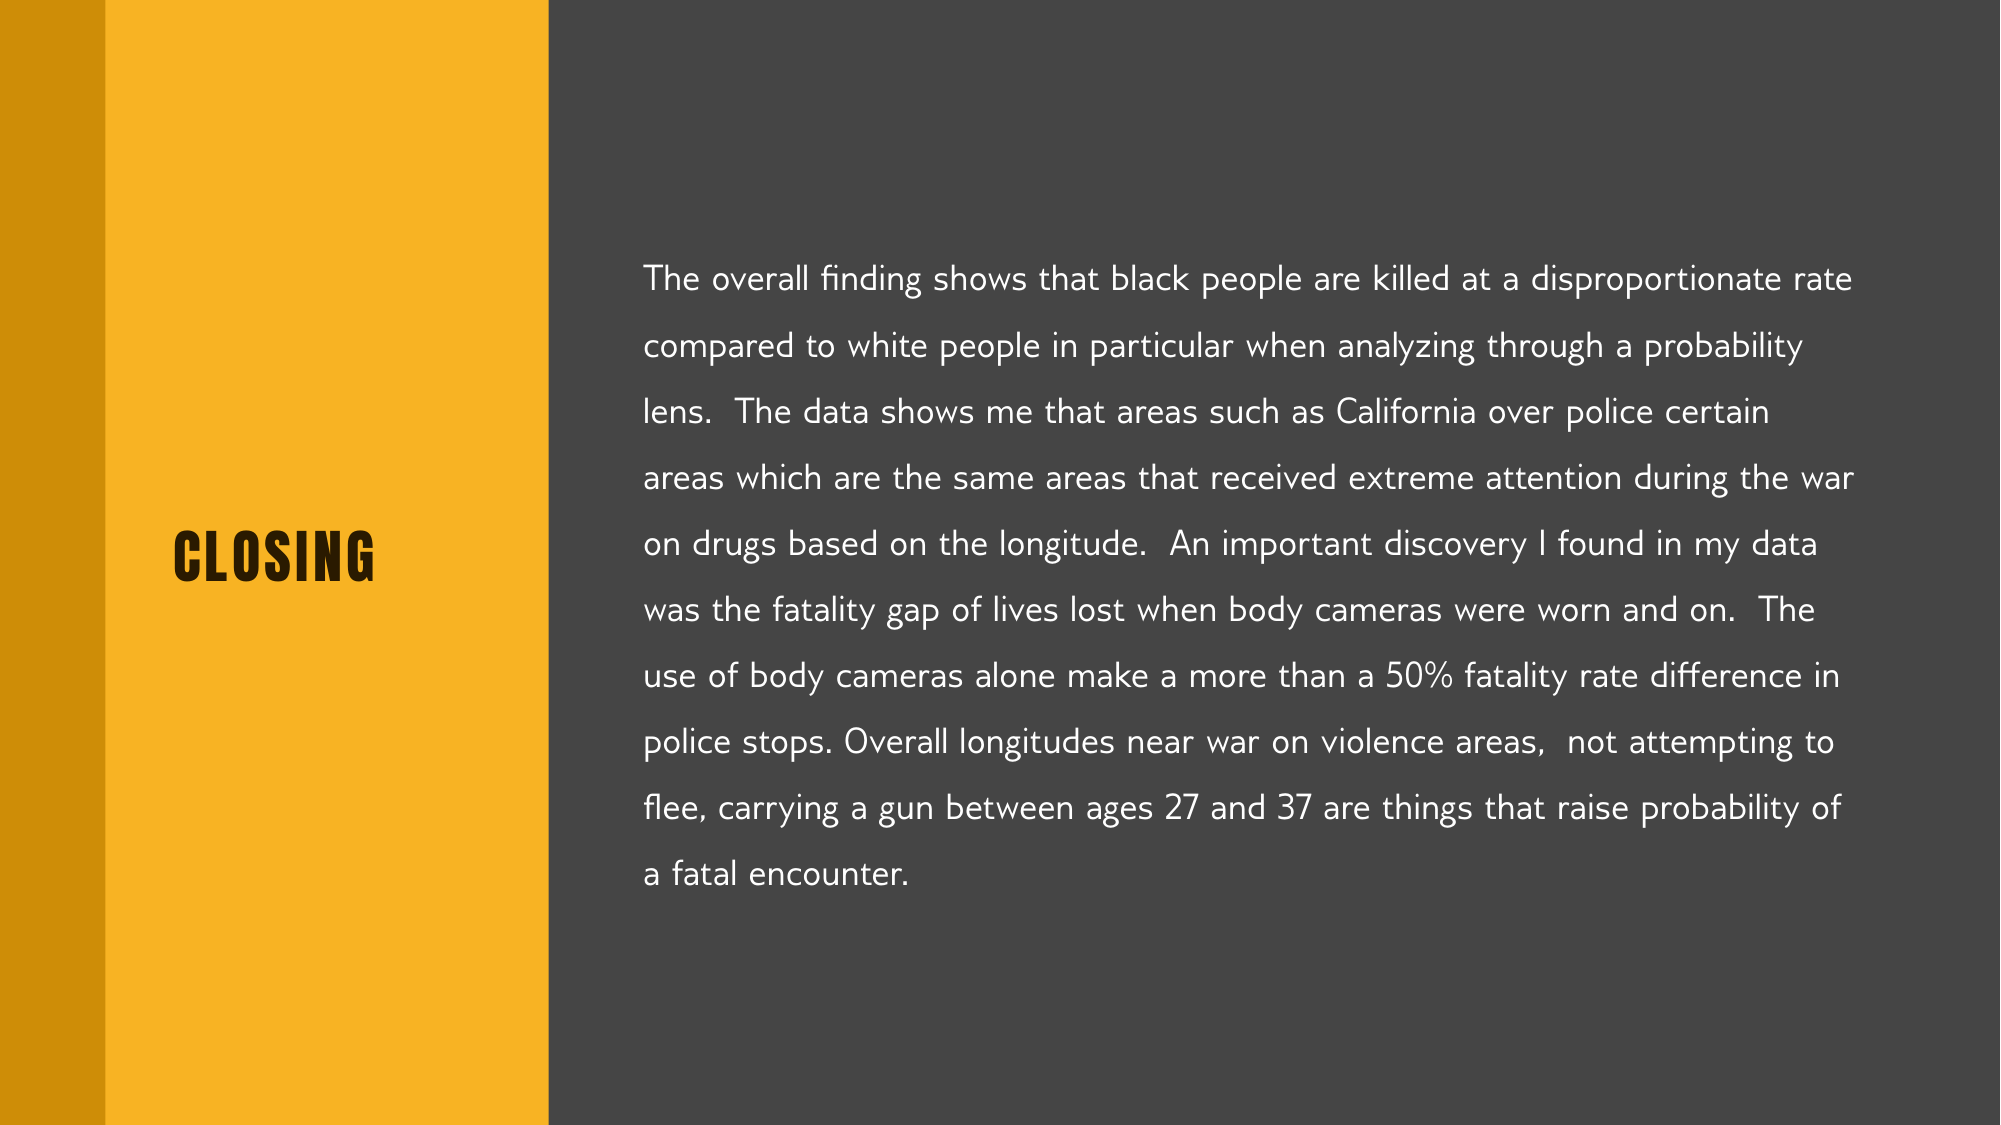

# Closing
The overall finding shows that black people are killed at a disproportionate rate compared to white people in particular when analyzing through a probability lens.  The data shows me that areas such as California over police certain areas which are the same areas that received extreme attention during the war on drugs based on the longitude.  An important discovery I found in my data was the fatality gap of lives lost when body cameras were worn and on.  The use of body cameras alone make a more than a 50% fatality rate difference in police stops. Overall longitudes near war on violence areas,  not attempting to flee, carrying a gun between ages 27 and 37 are things that raise probability of a fatal encounter.